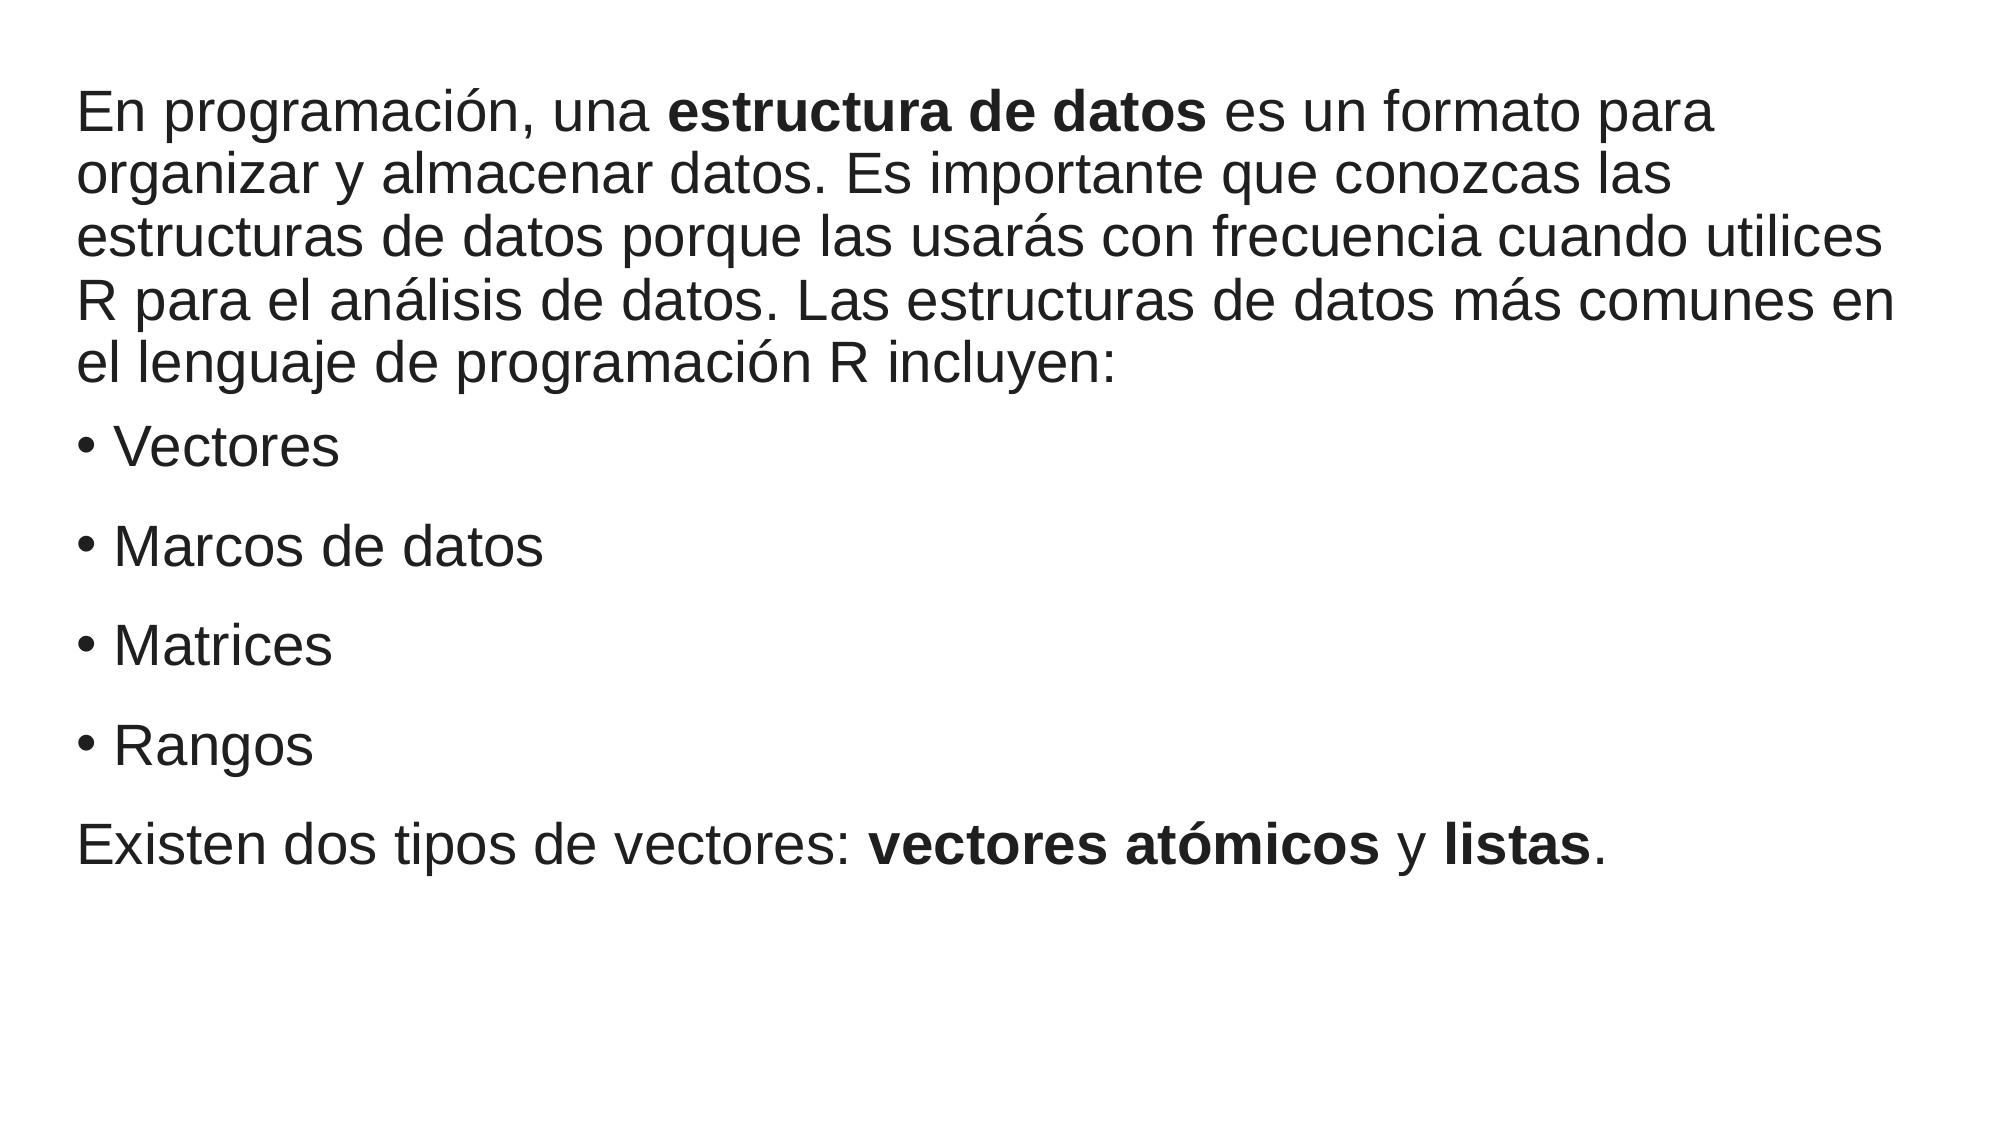

En programación, una estructura de datos es un formato para organizar y almacenar datos. Es importante que conozcas las estructuras de datos porque las usarás con frecuencia cuando utilices R para el análisis de datos. Las estructuras de datos más comunes en el lenguaje de programación R incluyen:
Vectores
Marcos de datos
Matrices
Rangos
Existen dos tipos de vectores: vectores atómicos y listas.